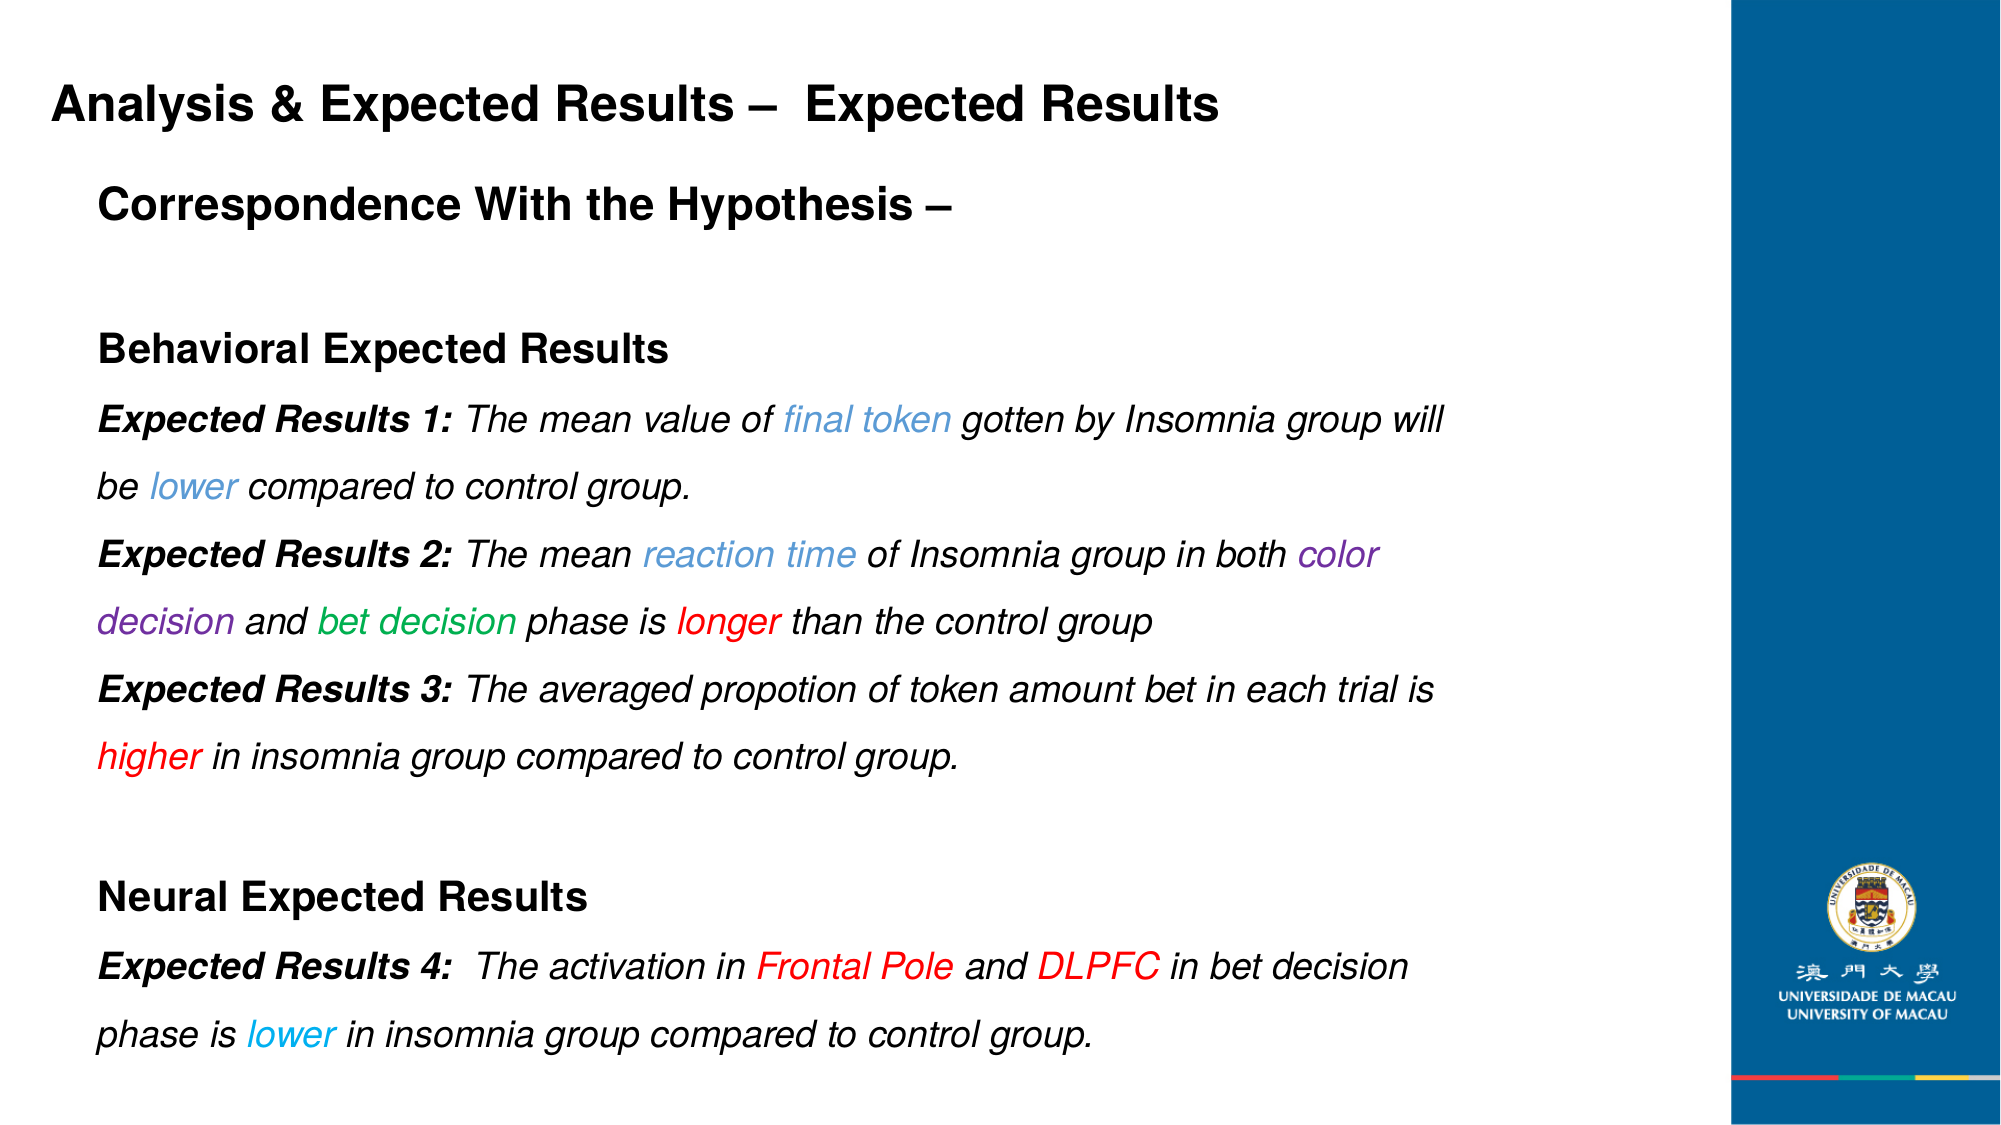

Analysis & Expected Results –  Expected Results
Correspondence With the Hypothesis –

Behavioral Expected Results
Expected Results 1: The mean value of final token gotten by Insomnia group will be lower compared to control group.
Expected Results 2: The mean reaction time of Insomnia group in both color decision and bet decision phase is longer than the control group
Expected Results 3: The averaged propotion of token amount bet in each trial is higher in insomnia group compared to control group.

Neural Expected Results
Expected Results 4:  The activation in Frontal Pole and DLPFC in bet decision phase is lower in insomnia group compared to control group.